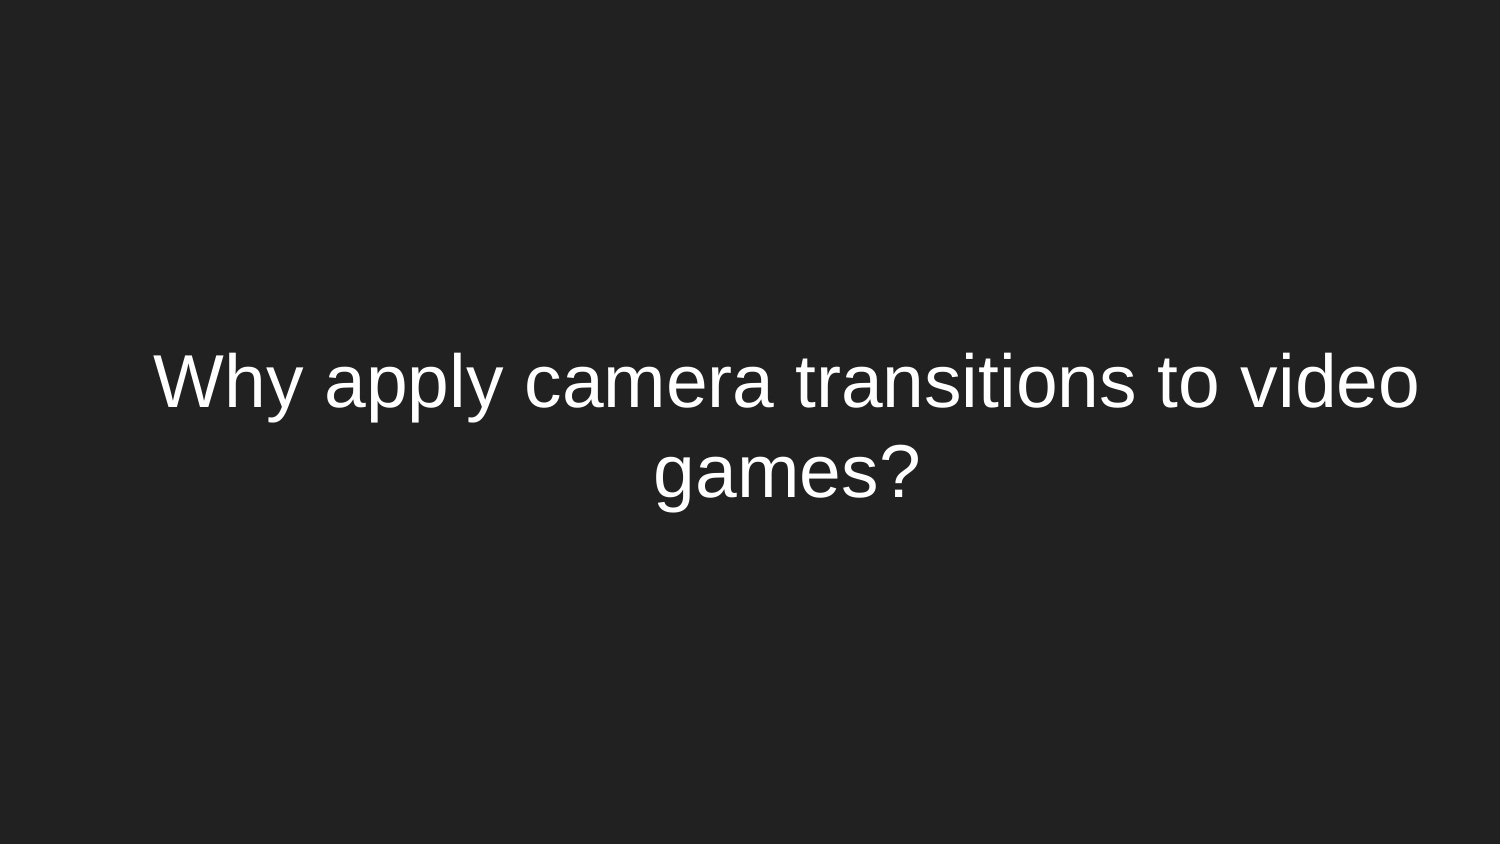

# Why apply camera transitions to video games?